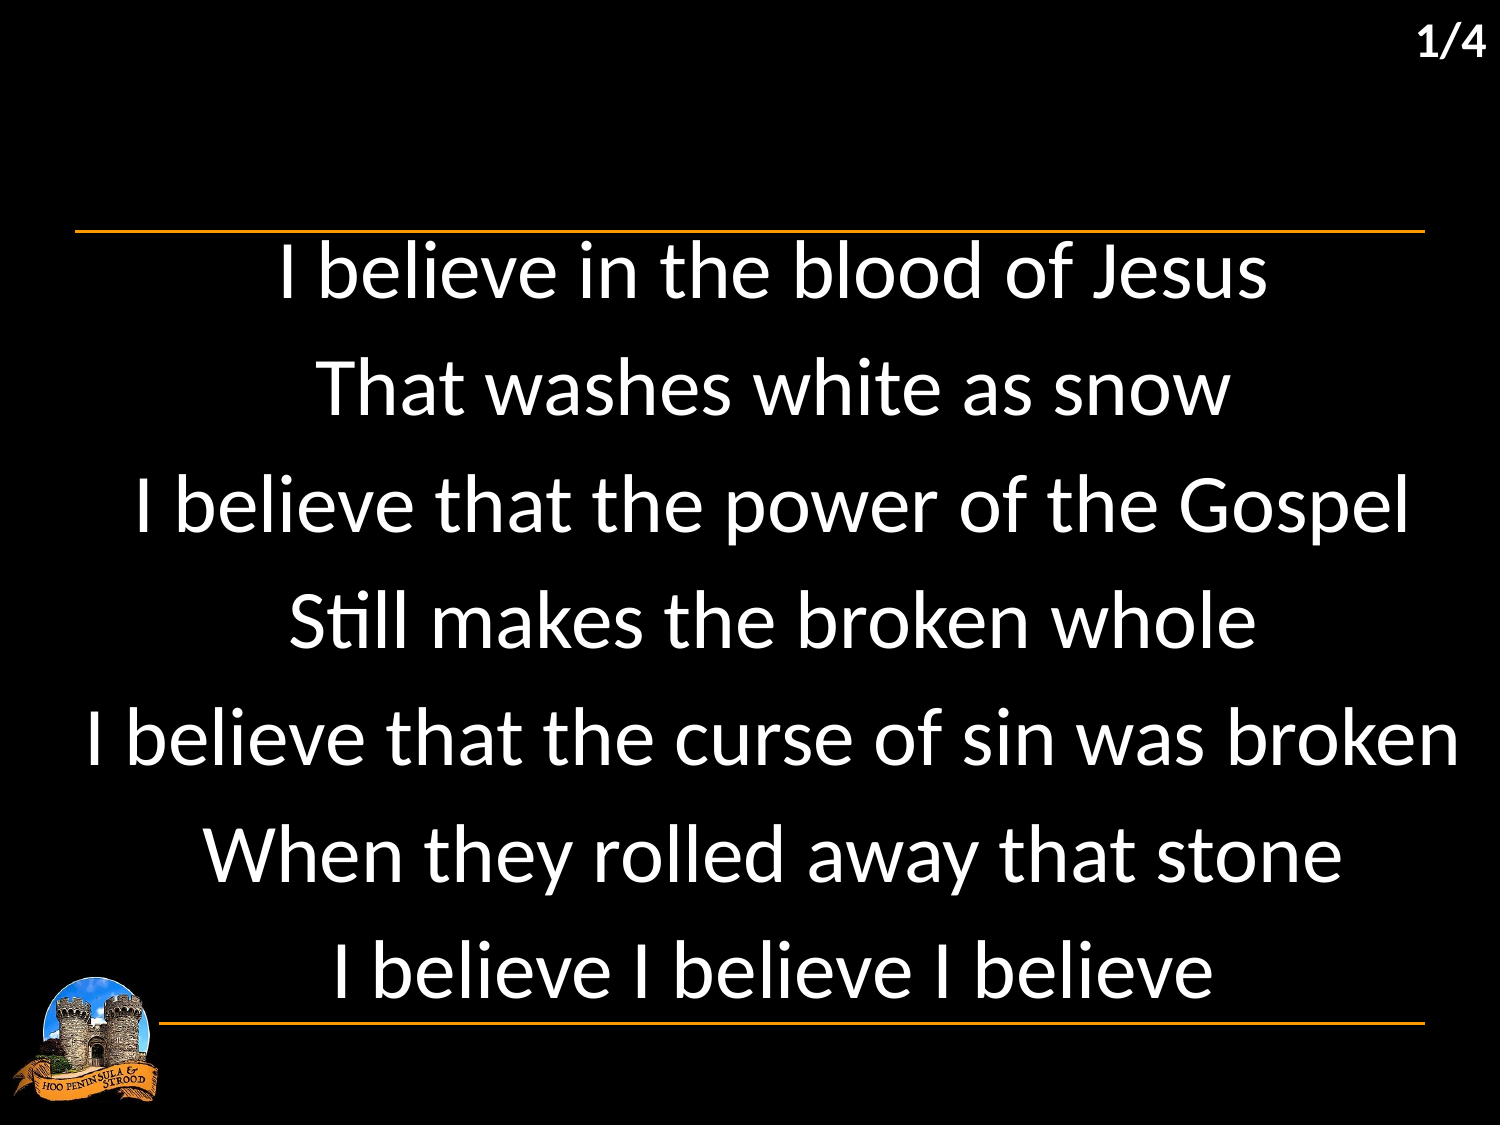

1/4
I believe in the blood of Jesus
That washes white as snow
I believe that the power of the Gospel
Still makes the broken whole
I believe that the curse of sin was broken
When they rolled away that stone
I believe I believe I believe